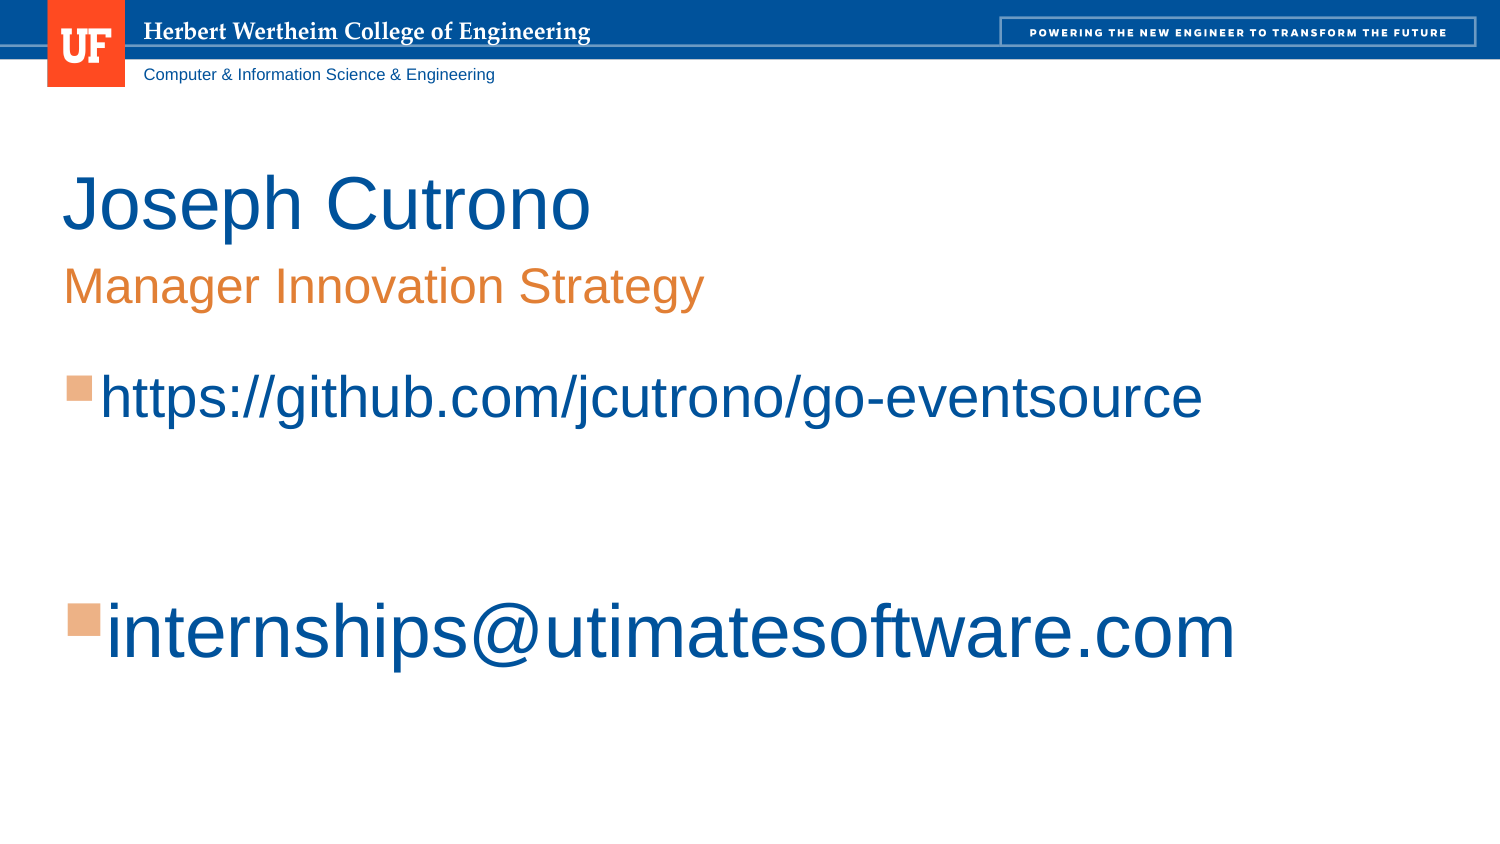

# Joseph Cutrono
Manager Innovation Strategy
https://github.com/jcutrono/go-eventsource

internships@utimatesoftware.com